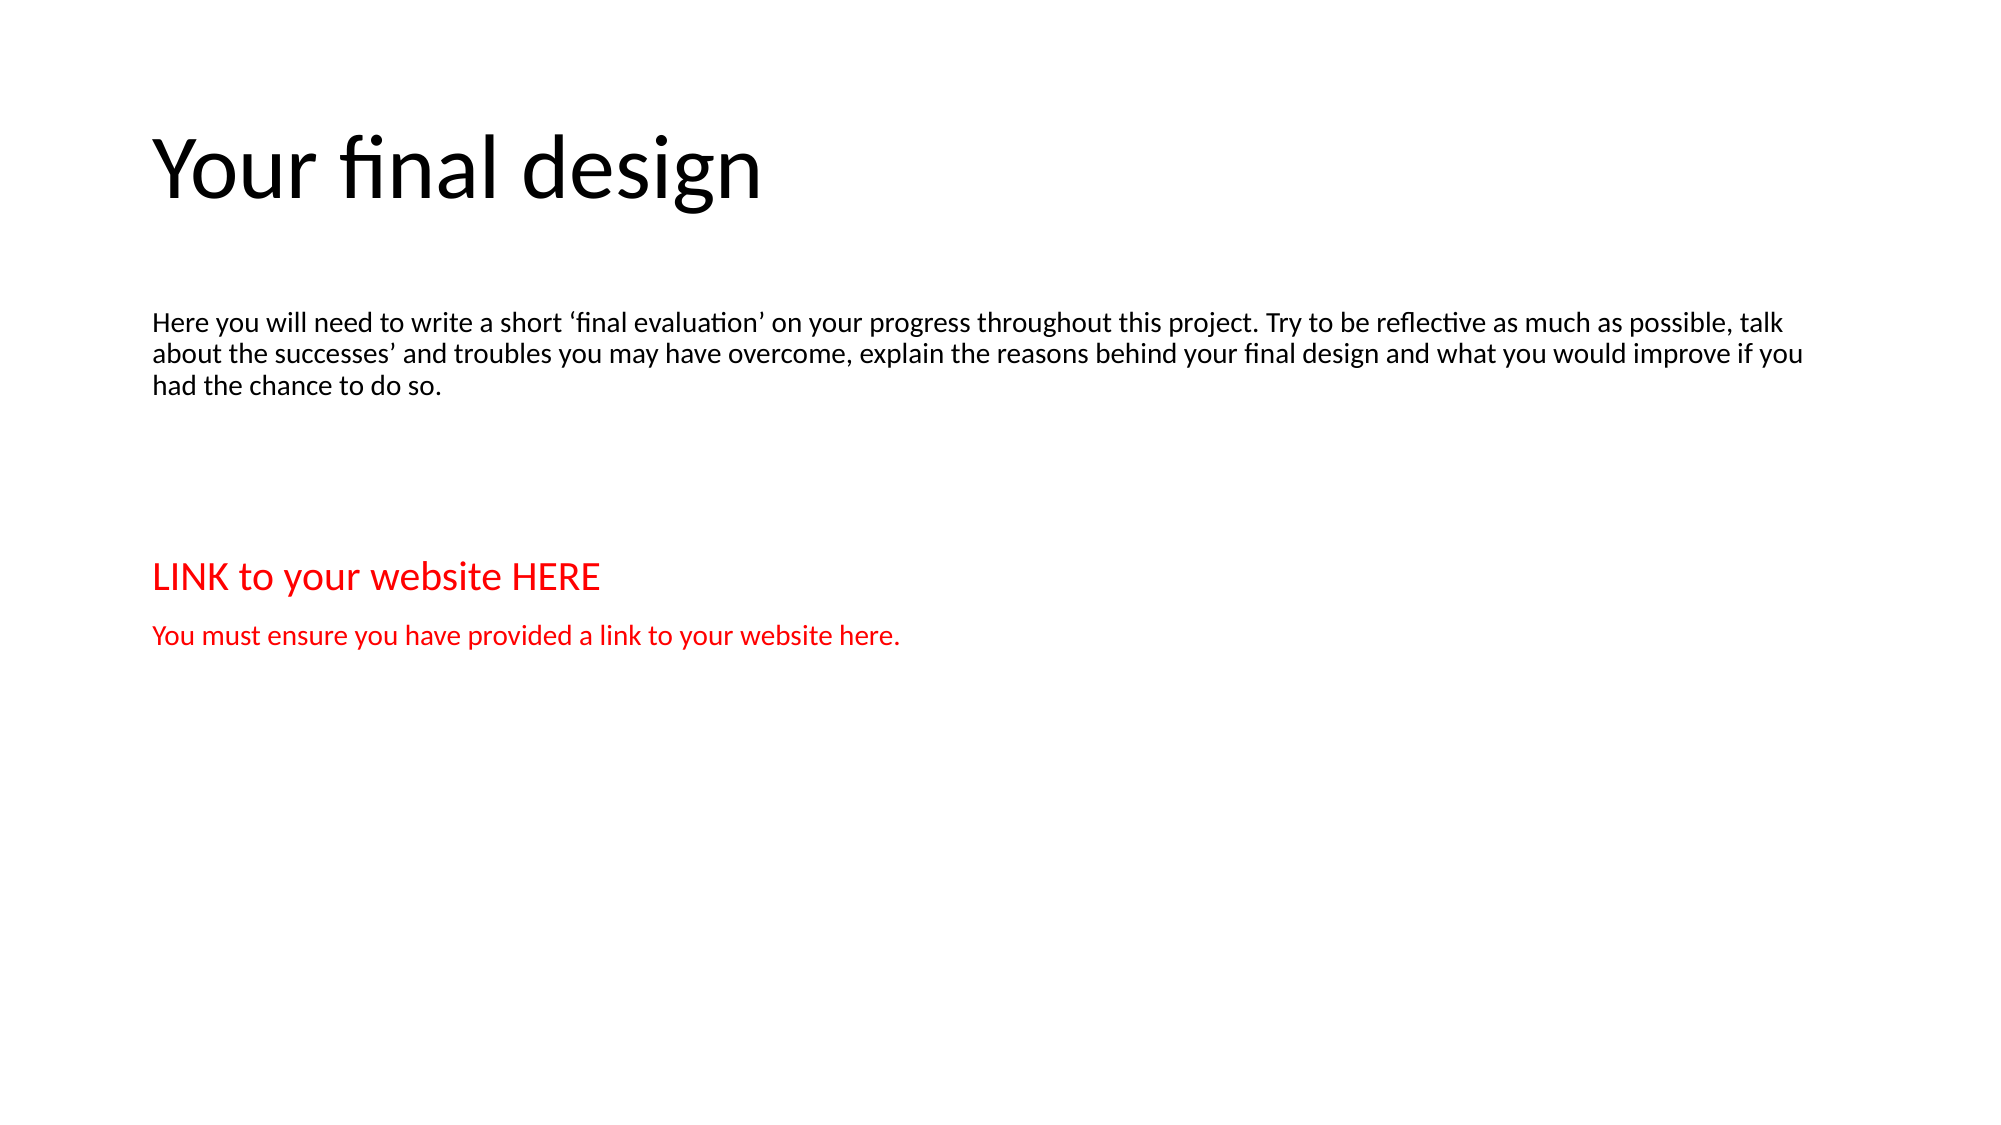

# Your final design
Here you will need to write a short ‘final evaluation’ on your progress throughout this project. Try to be reflective as much as possible, talk about the successes’ and troubles you may have overcome, explain the reasons behind your final design and what you would improve if you had the chance to do so.

LINK to your website HERE
You must ensure you have provided a link to your website here.